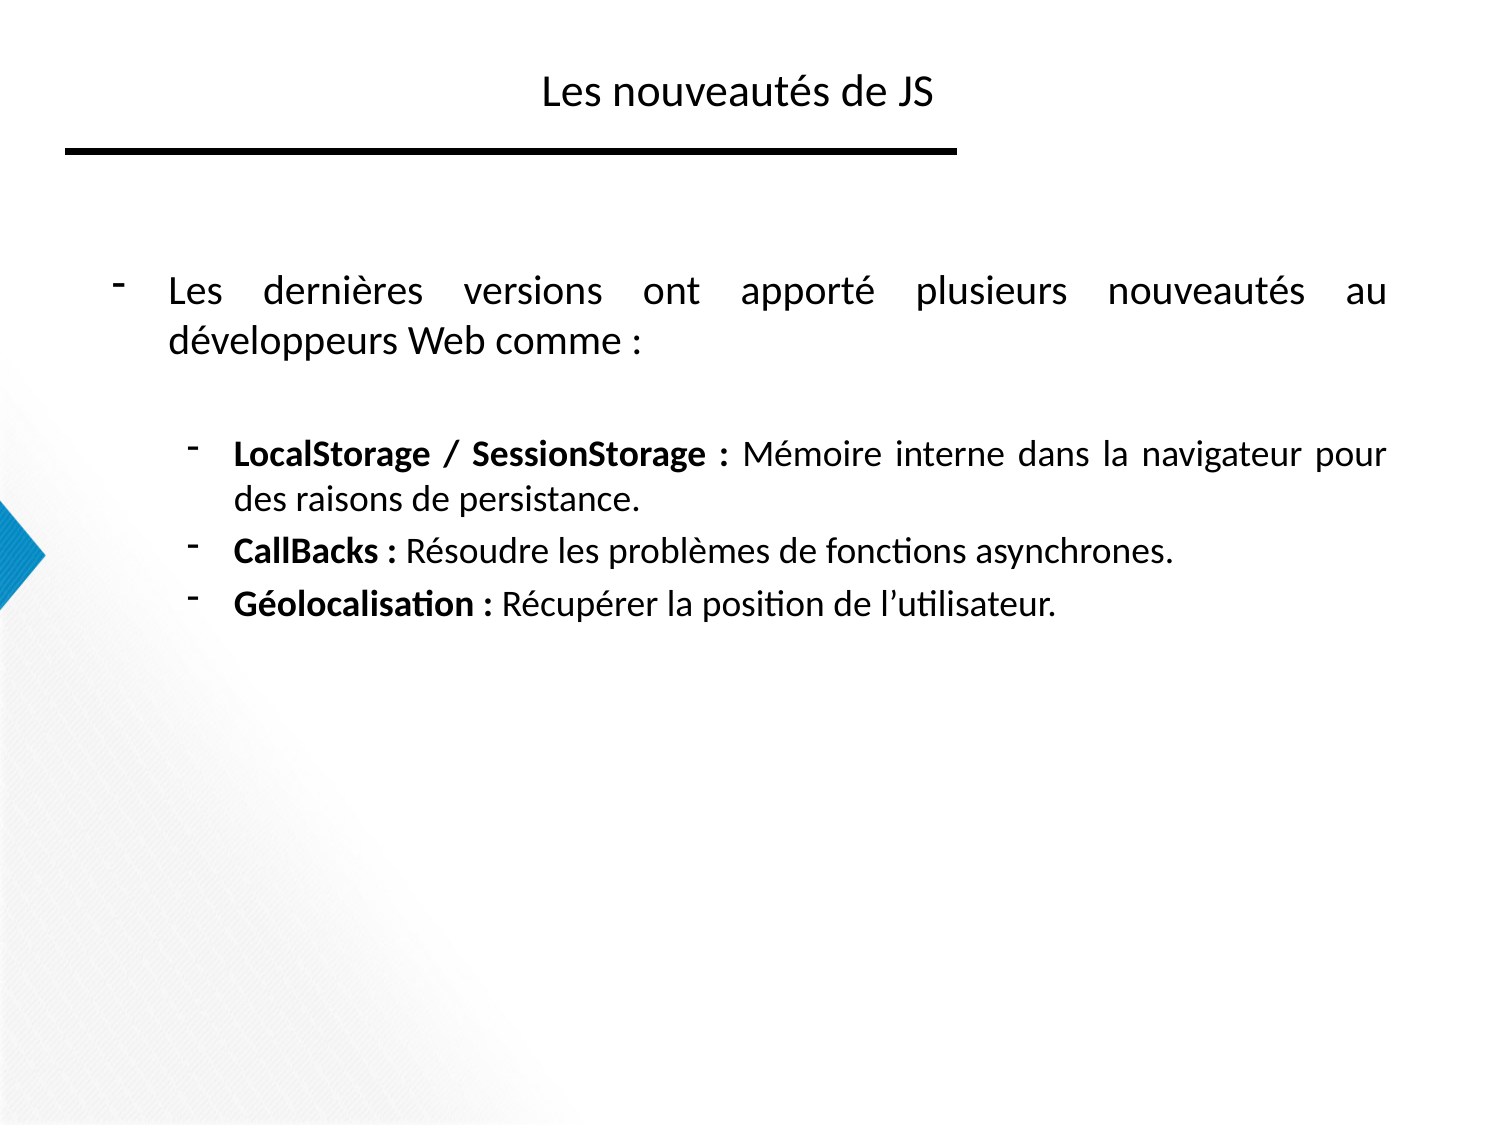

# Les nouveautés de JS
Les dernières versions ont apporté plusieurs nouveautés au développeurs Web comme :

LocalStorage / SessionStorage : Mémoire interne dans la navigateur pour des raisons de persistance.
CallBacks : Résoudre les problèmes de fonctions asynchrones.
Géolocalisation : Récupérer la position de l’utilisateur.